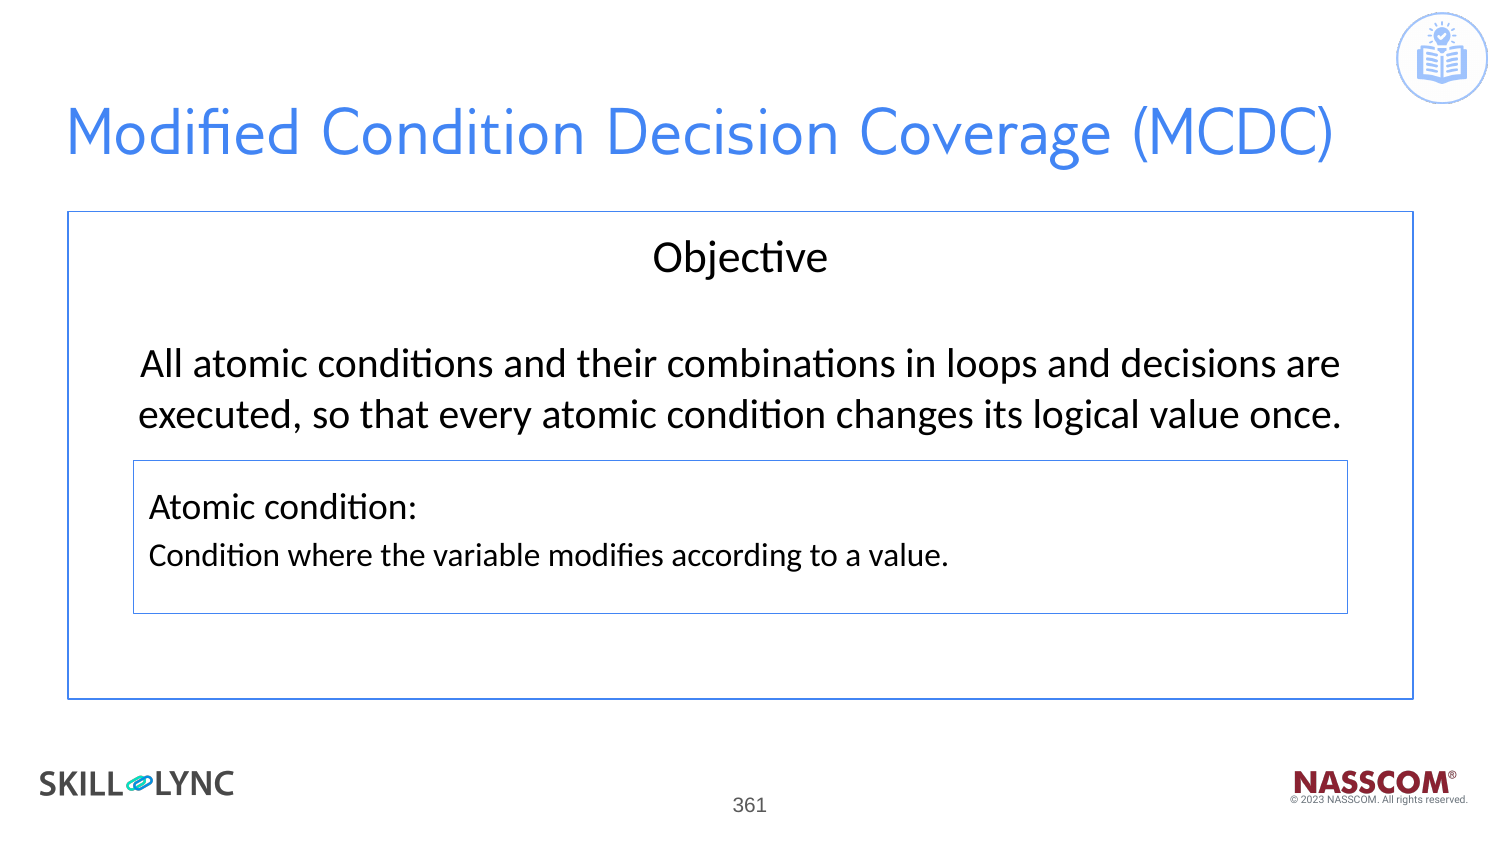

# Modified Condition Decision Coverage (MCDC)
Objective

All atomic conditions and their combinations in loops and decisions are executed, so that every atomic condition changes its logical value once.

Atomic condition:
Condition where the variable modifies according to a value.
361